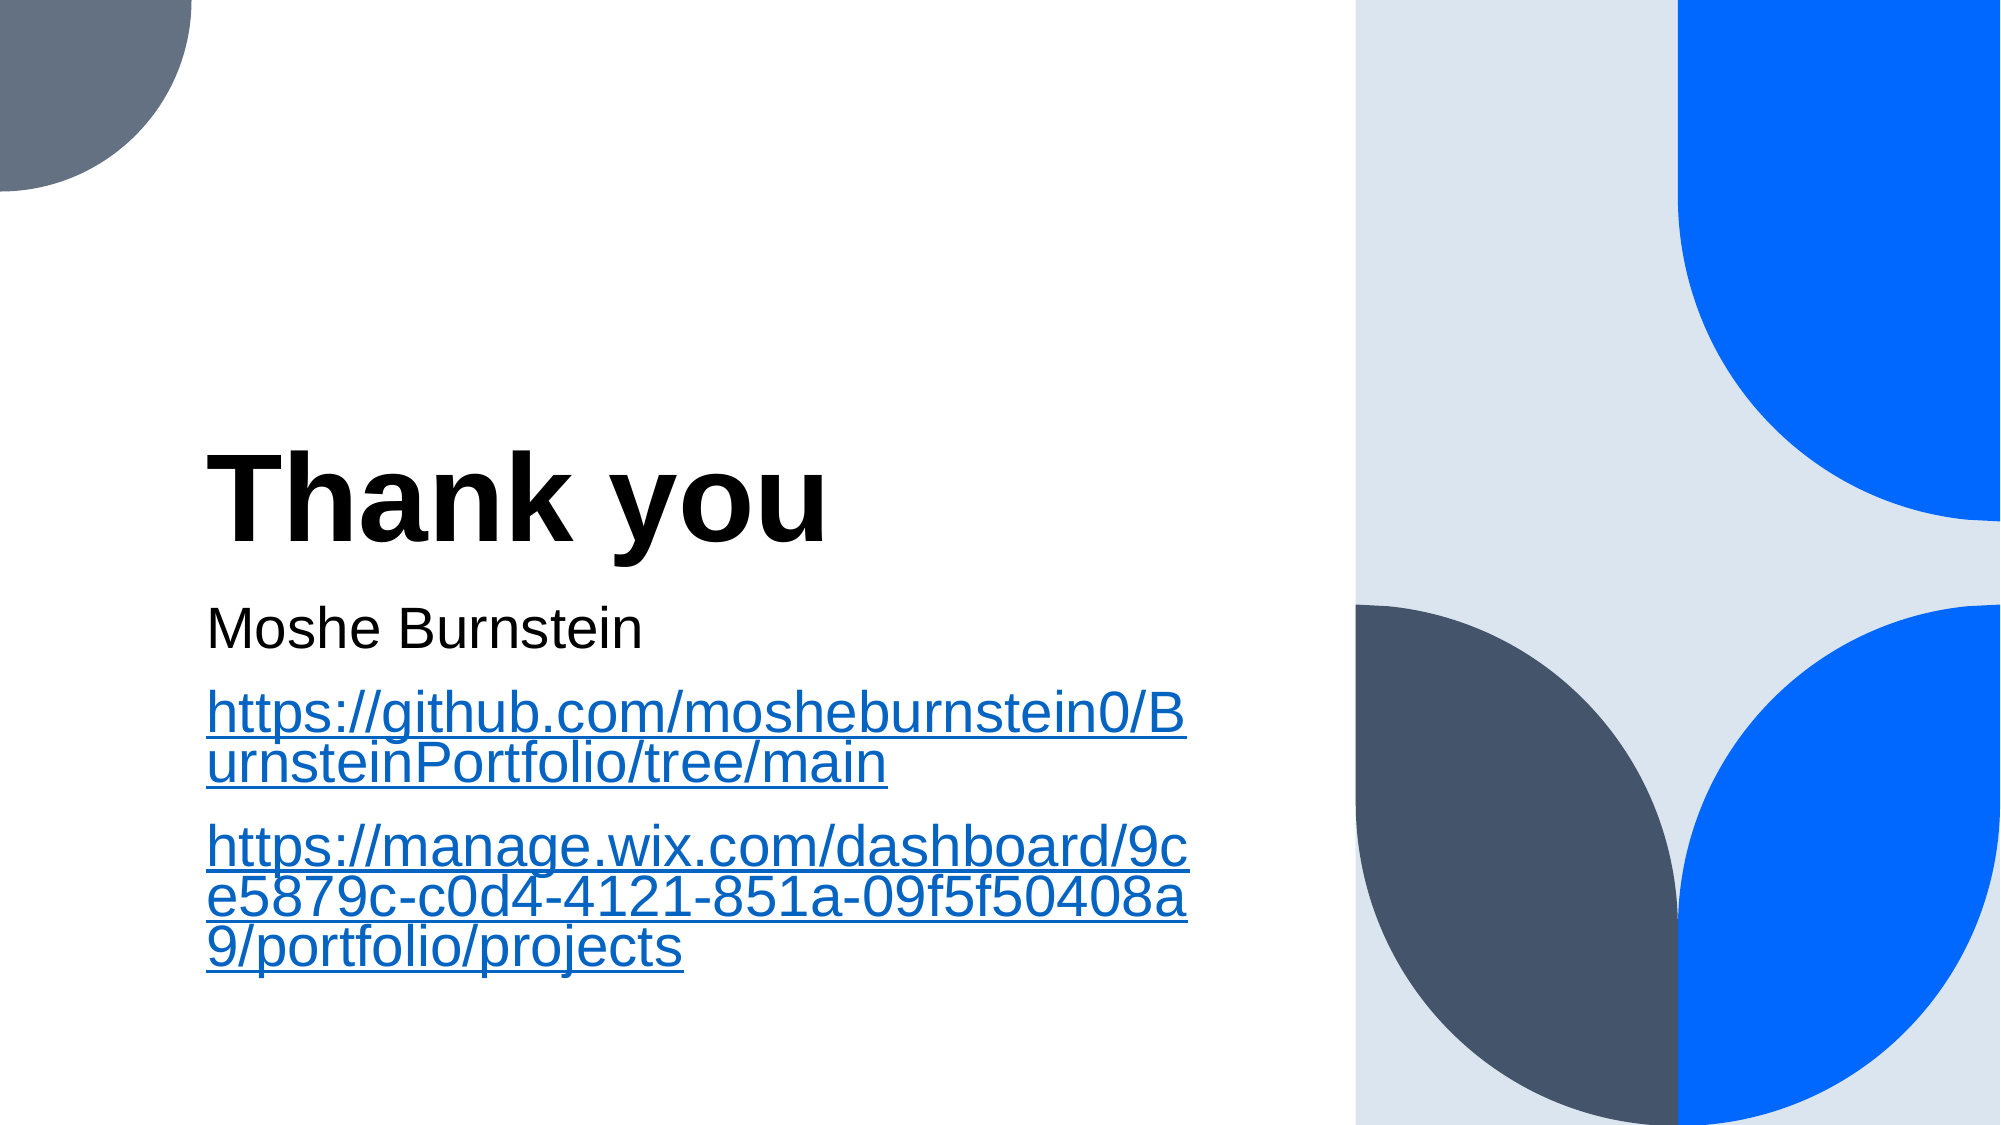

# Thank you
Moshe Burnstein
https://github.com/mosheburnstein0/BurnsteinPortfolio/tree/main
https://manage.wix.com/dashboard/9ce5879c-c0d4-4121-851a-09f5f50408a9/portfolio/projects